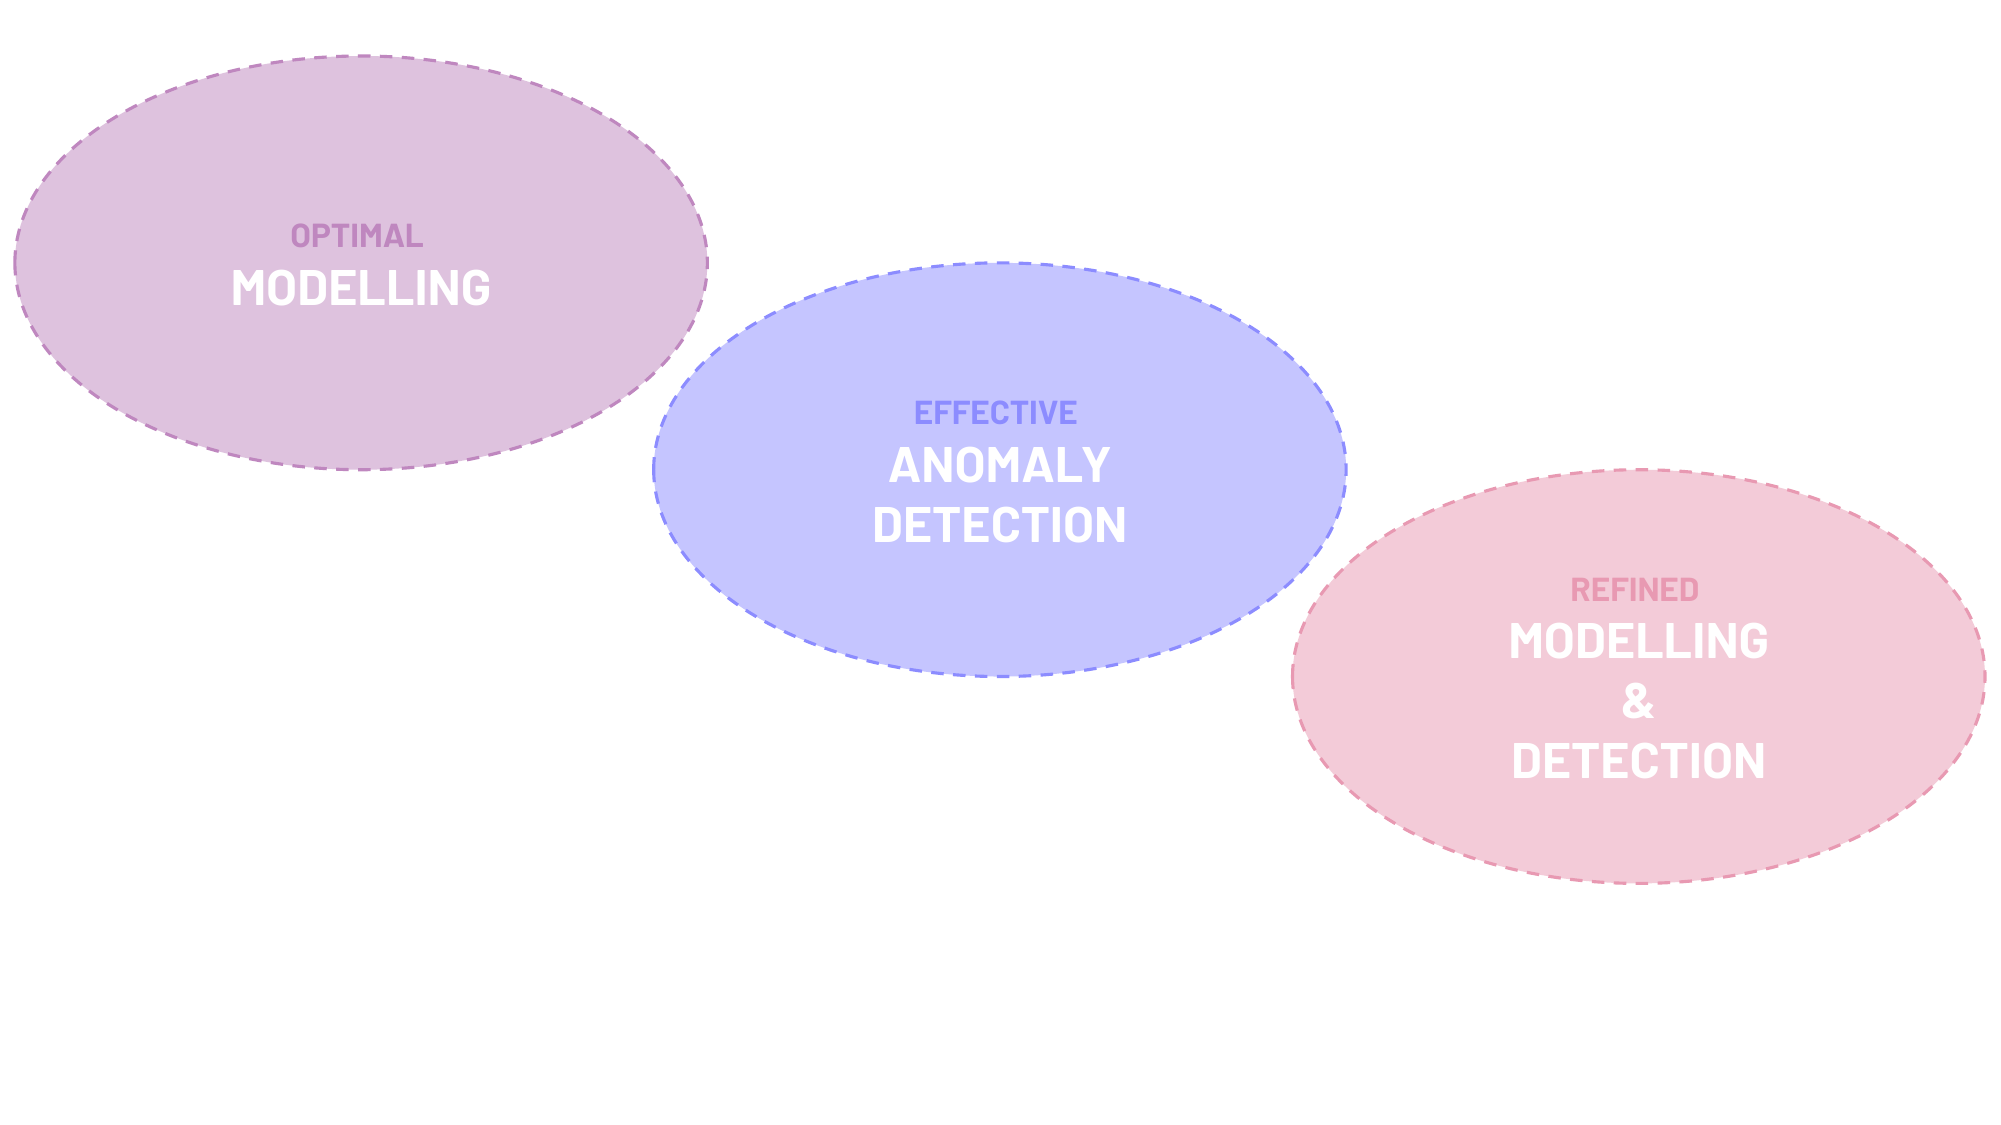

OPTIMAL
MODELLING
EFFECTIVE
ANOMALY DETECTION
REFINED
MODELLING
&
DETECTION